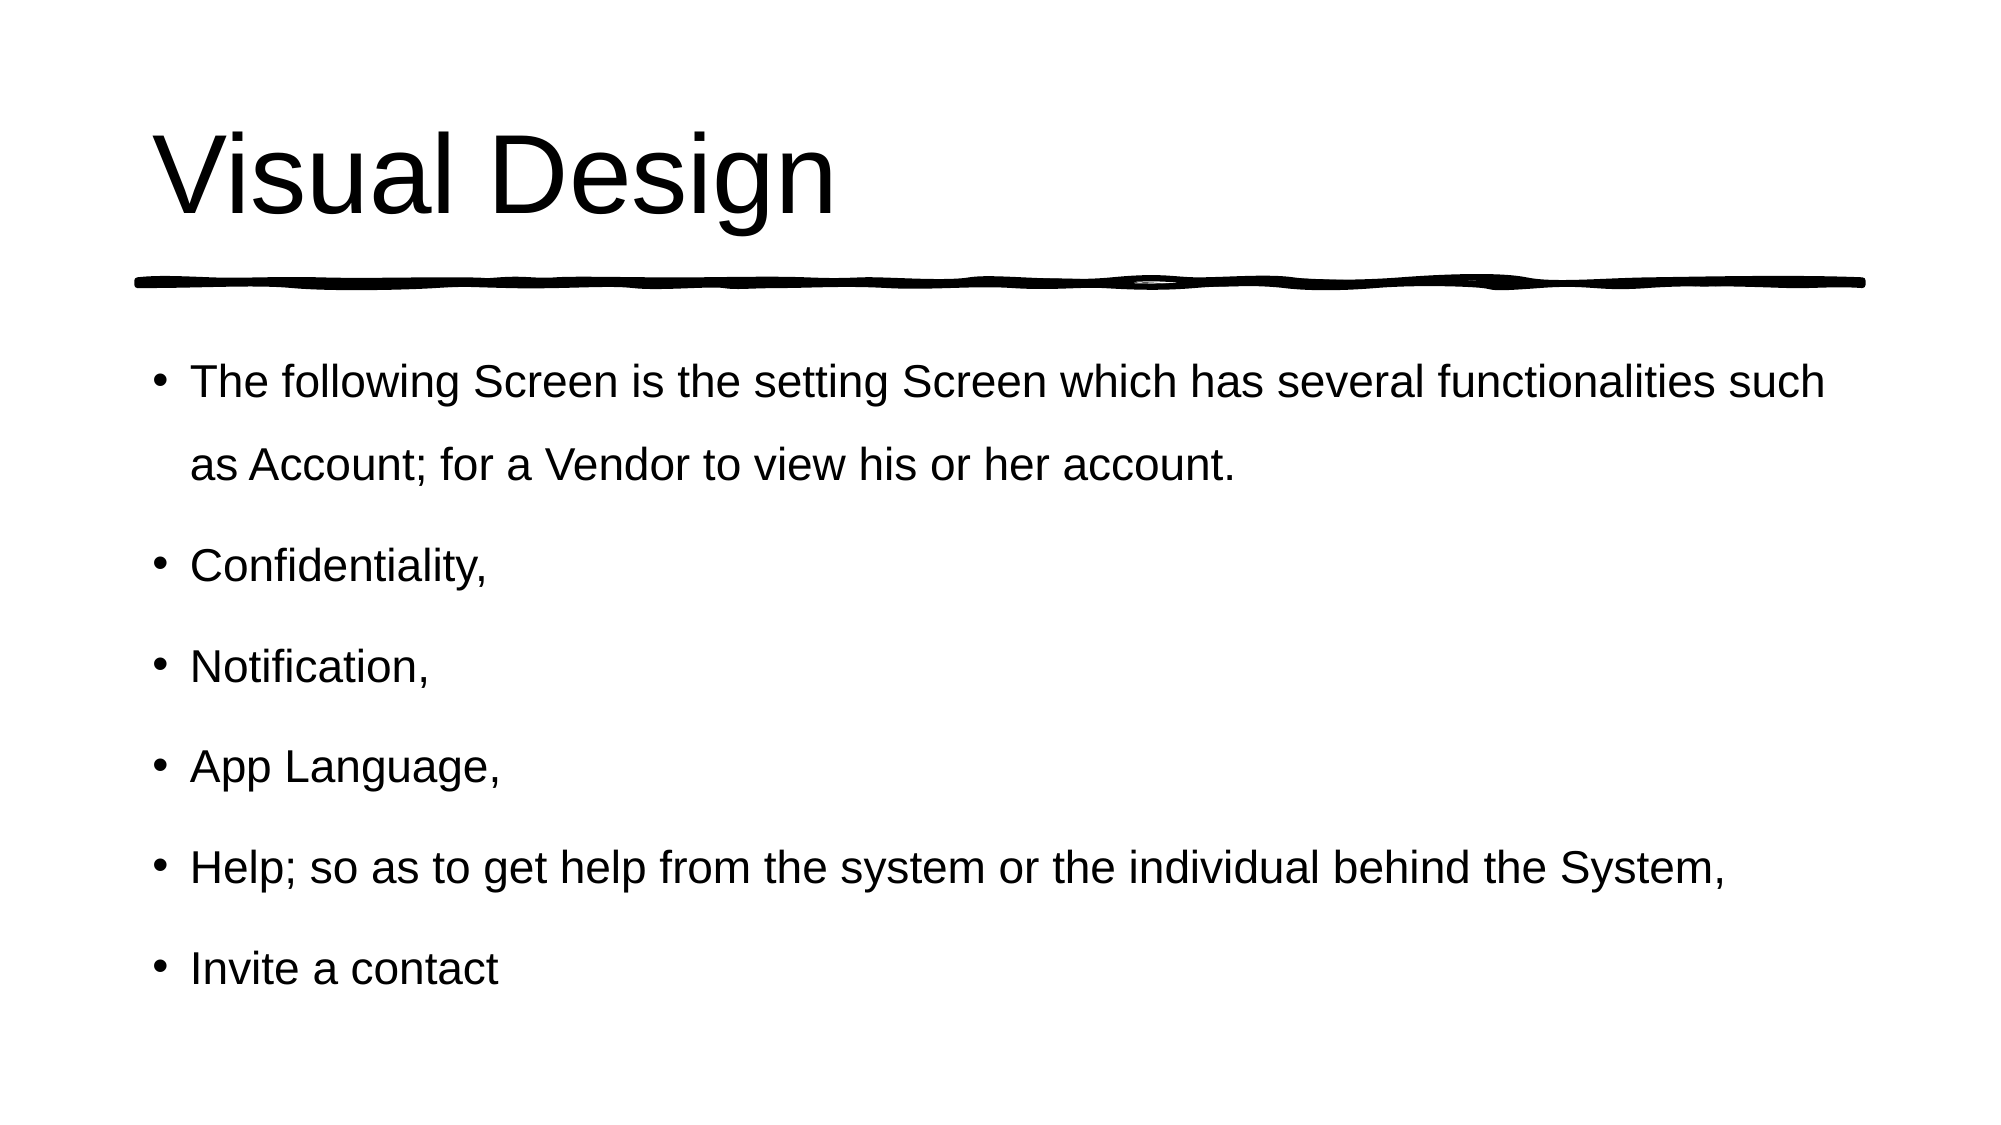

# Visual Design
The following Screen is the setting Screen which has several functionalities such as Account; for a Vendor to view his or her account.
Confidentiality,
Notification,
App Language,
Help; so as to get help from the system or the individual behind the System,
Invite a contact